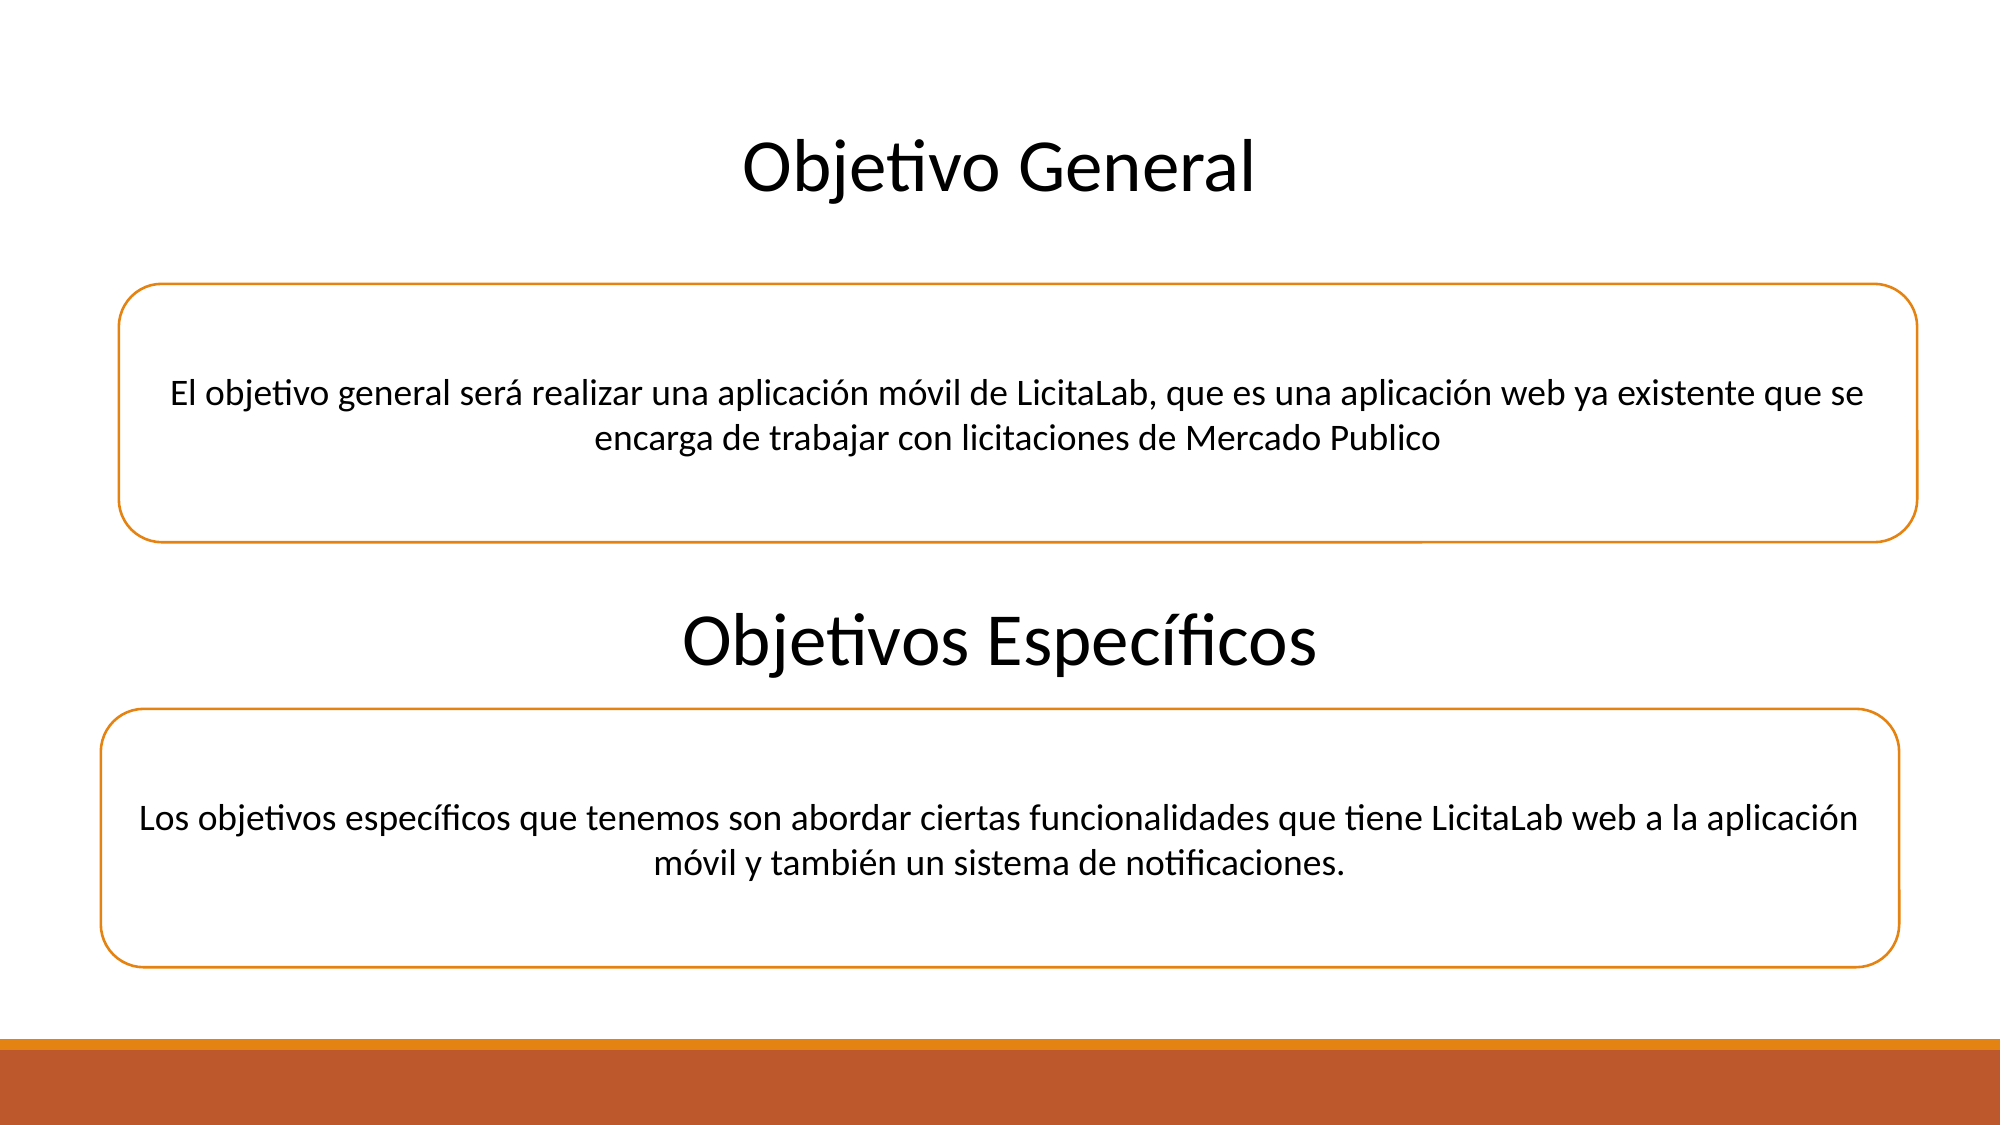

Objetivo General
El objetivo general será realizar una aplicación móvil de LicitaLab, que es una aplicación web ya existente que se encarga de trabajar con licitaciones de Mercado Publico
Objetivos Específicos
Los objetivos específicos que tenemos son abordar ciertas funcionalidades que tiene LicitaLab web a la aplicación móvil y también un sistema de notificaciones.